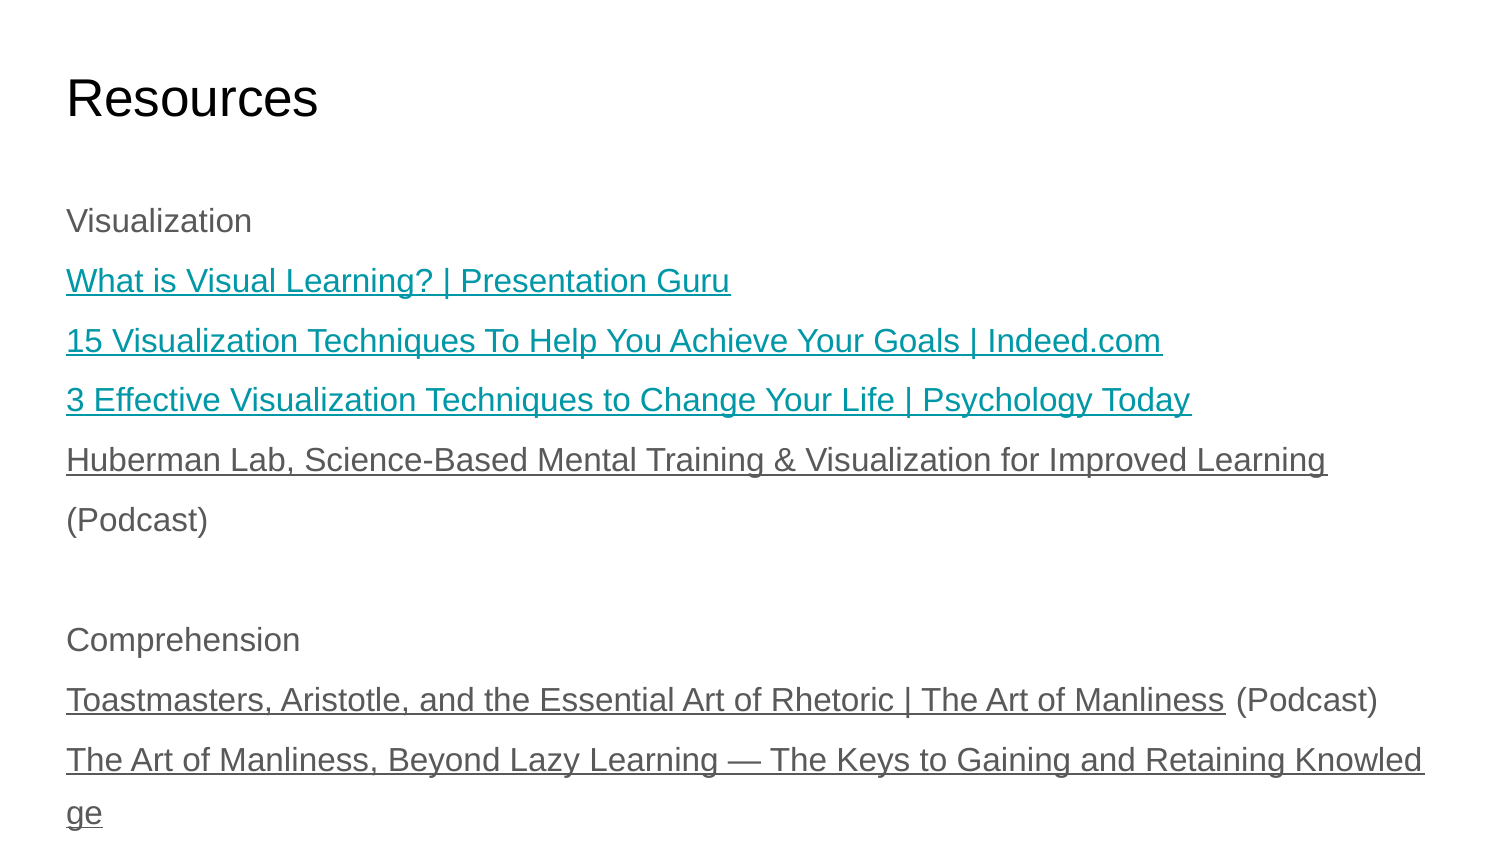

# Resources
Visualization
What is Visual Learning? | Presentation Guru
15 Visualization Techniques To Help You Achieve Your Goals | Indeed.com
3 Effective Visualization Techniques to Change Your Life | Psychology Today
Huberman Lab, Science-Based Mental Training & Visualization for Improved Learning (Podcast)

Comprehension
Toastmasters, Aristotle, and the Essential Art of Rhetoric | The Art of Manliness (Podcast)
The Art of Manliness, Beyond Lazy Learning — The Keys to Gaining and Retaining Knowledge (Podcast)